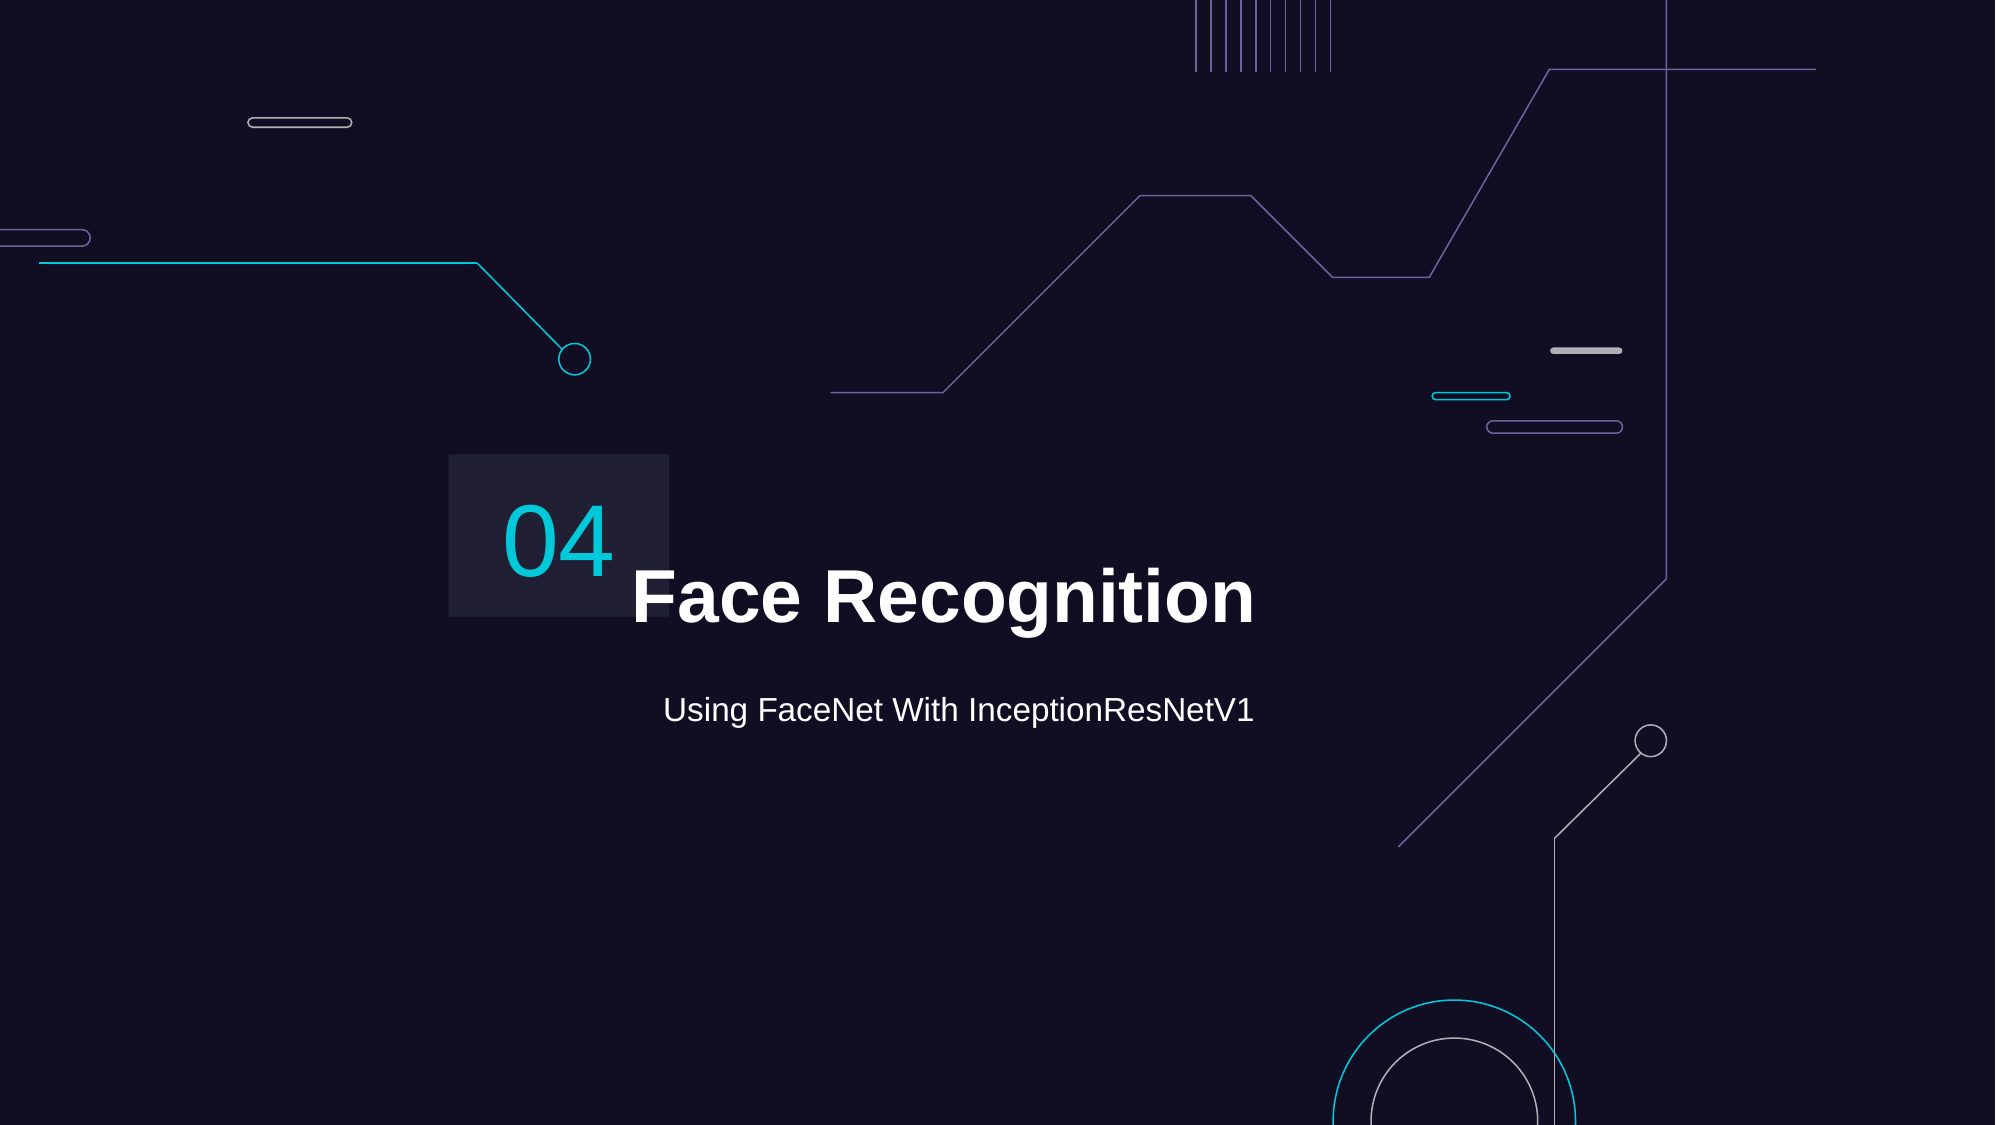

04
# Face Recognition

Using FaceNet With InceptionResNetV1